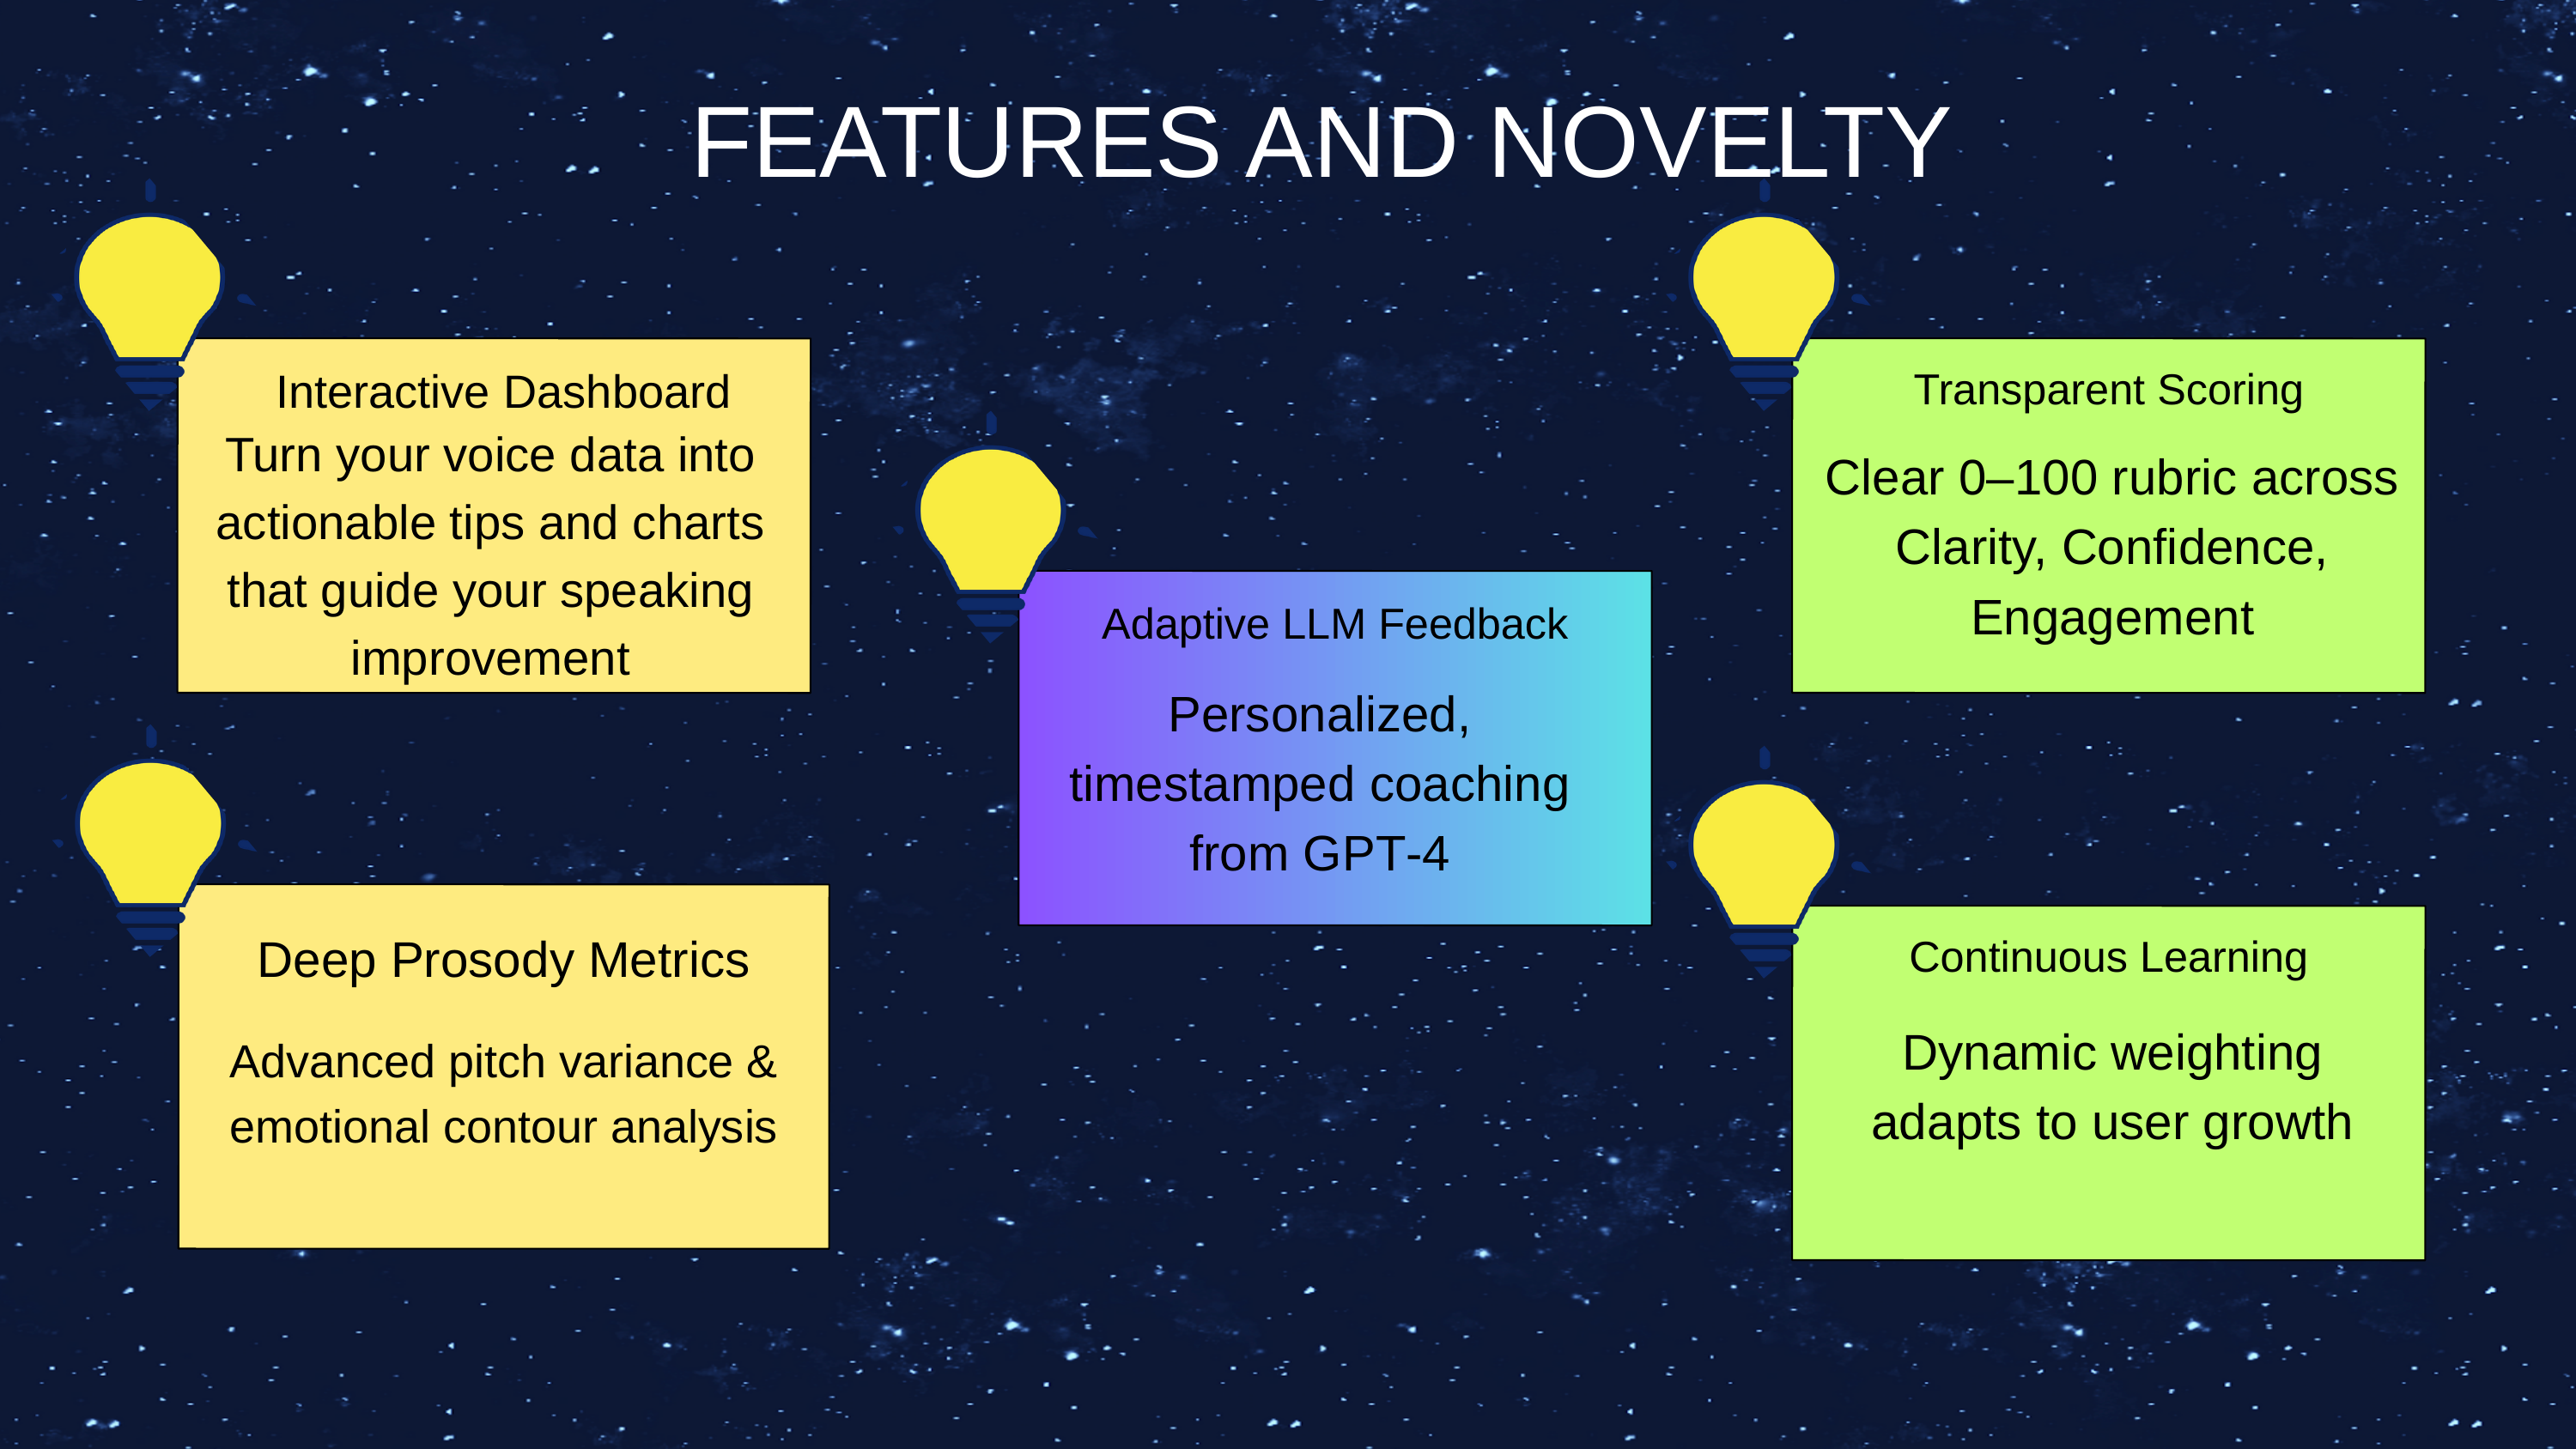

FEATURES AND NOVELTY

Interactive Dashboard
Transparent Scoring

Clear 0–100 rubric across Clarity, Confidence, Engagement

Adaptive LLM Feedback

Personalized, timestamped coaching from GPT‑4
Turn your voice data into actionable tips and charts that guide your speaking improvement

Deep Prosody Metrics
Continuous Learning
Dynamic weighting adapts to user growth
Advanced pitch variance & emotional contour analysis